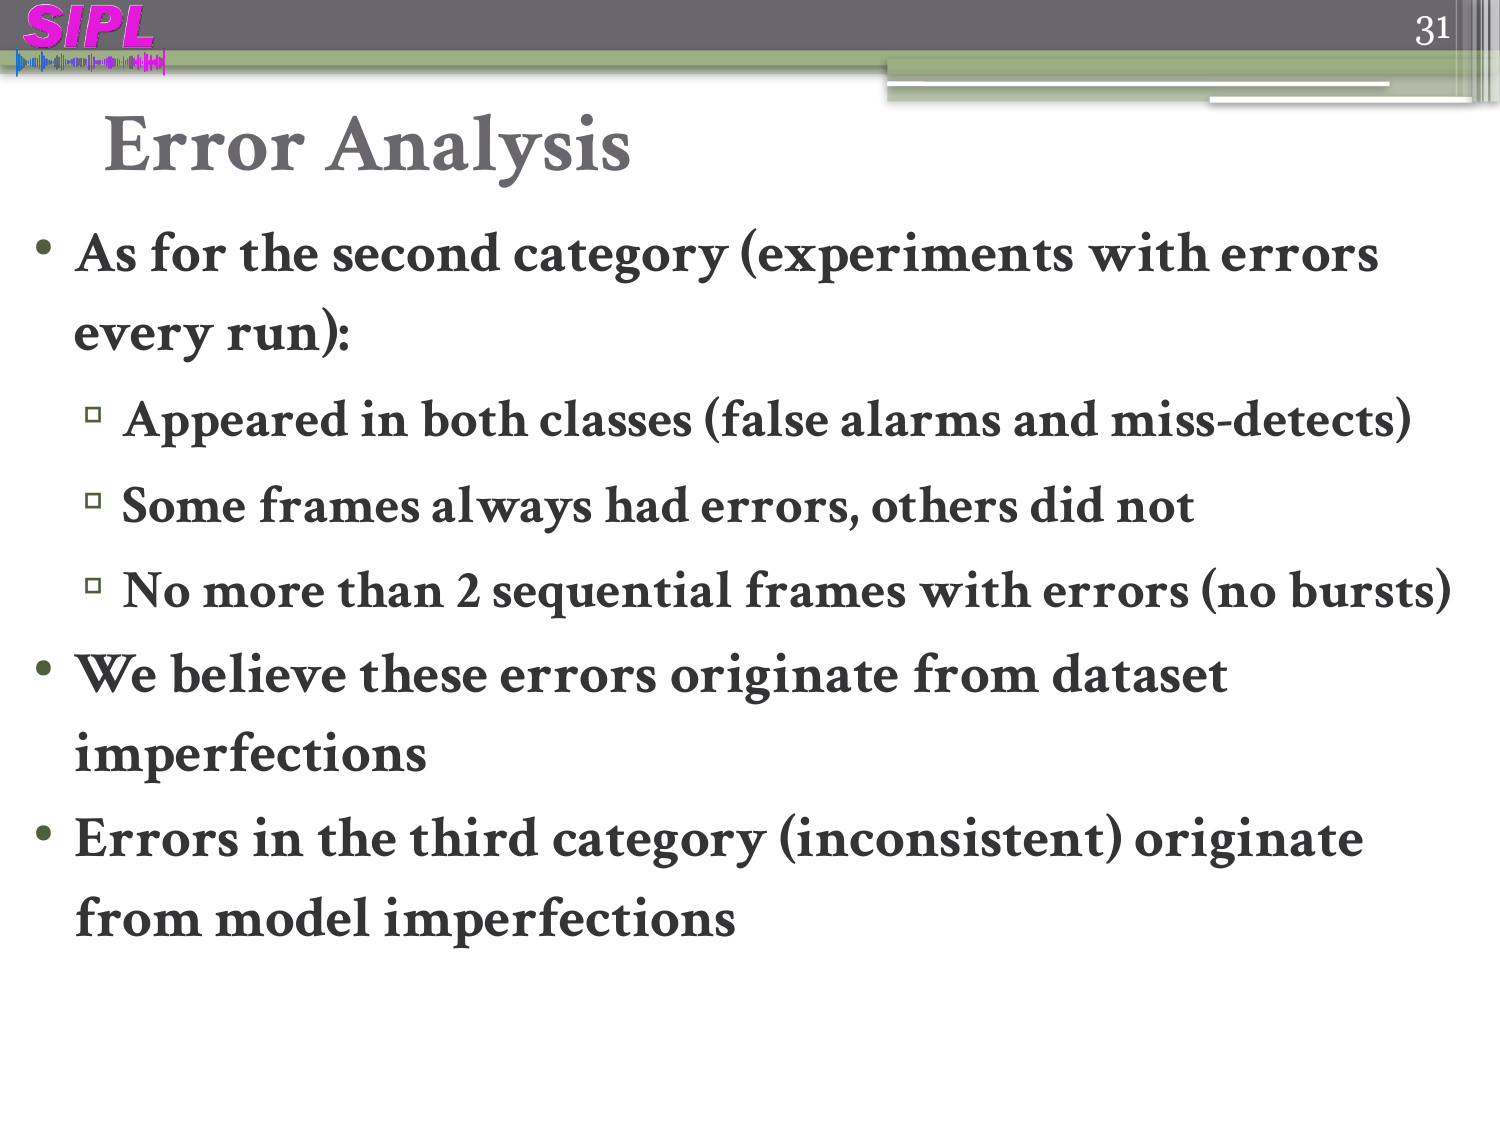

31
Error Analysis
As for the second category (experiments with errors every run):
Appeared in both classes (false alarms and miss-detects)
Some frames always had errors, others did not
No more than 2 sequential frames with errors (no bursts)
We believe these errors originate from dataset imperfections
Errors in the third category (inconsistent) originate from model imperfections